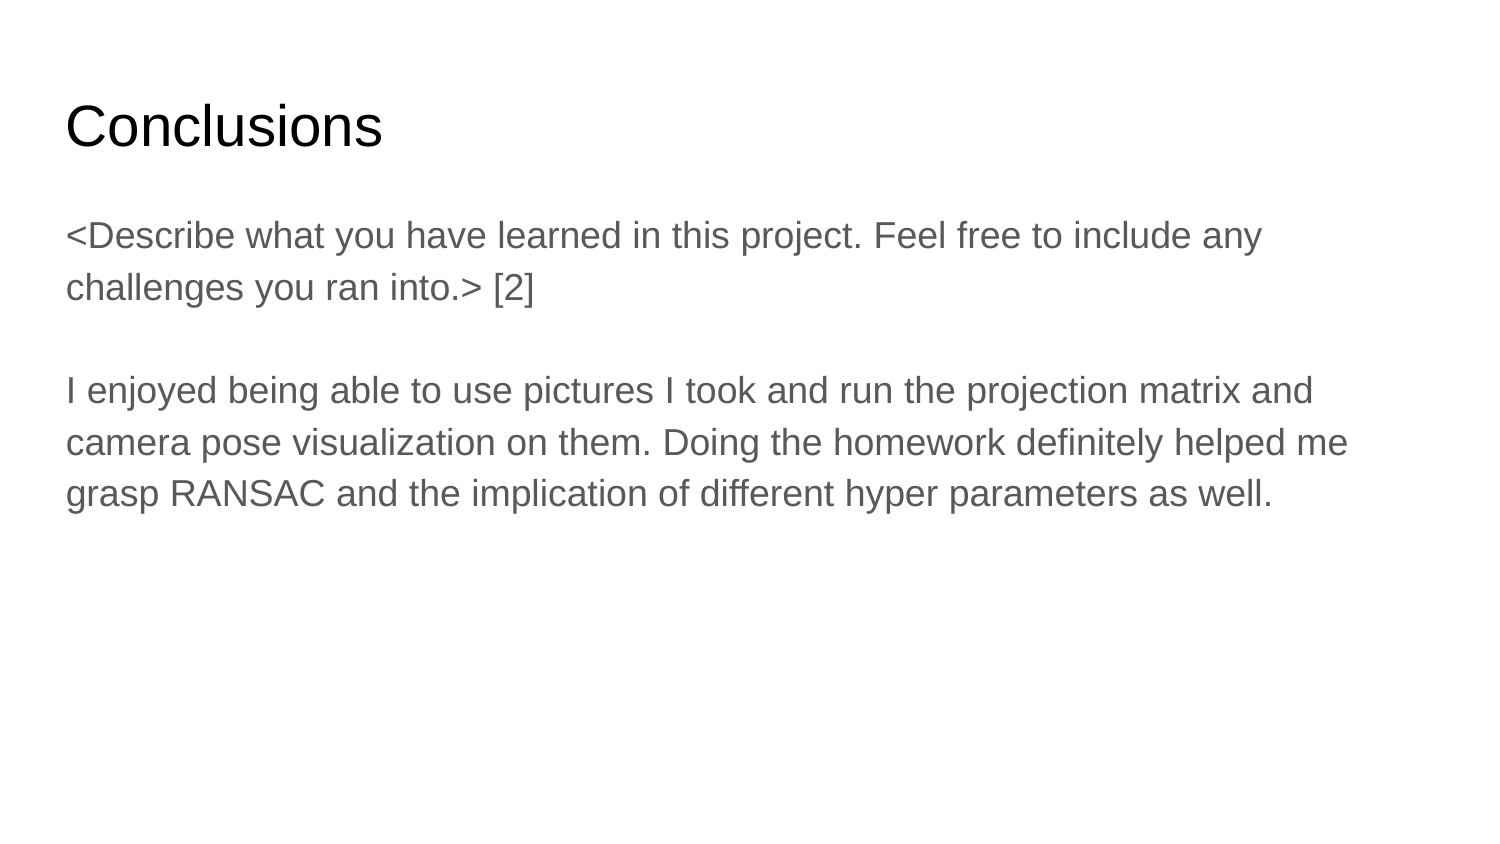

Conclusions
<Describe what you have learned in this project. Feel free to include any challenges you ran into.> [2]

I enjoyed being able to use pictures I took and run the projection matrix and camera pose visualization on them. Doing the homework definitely helped me grasp RANSAC and the implication of different hyper parameters as well.